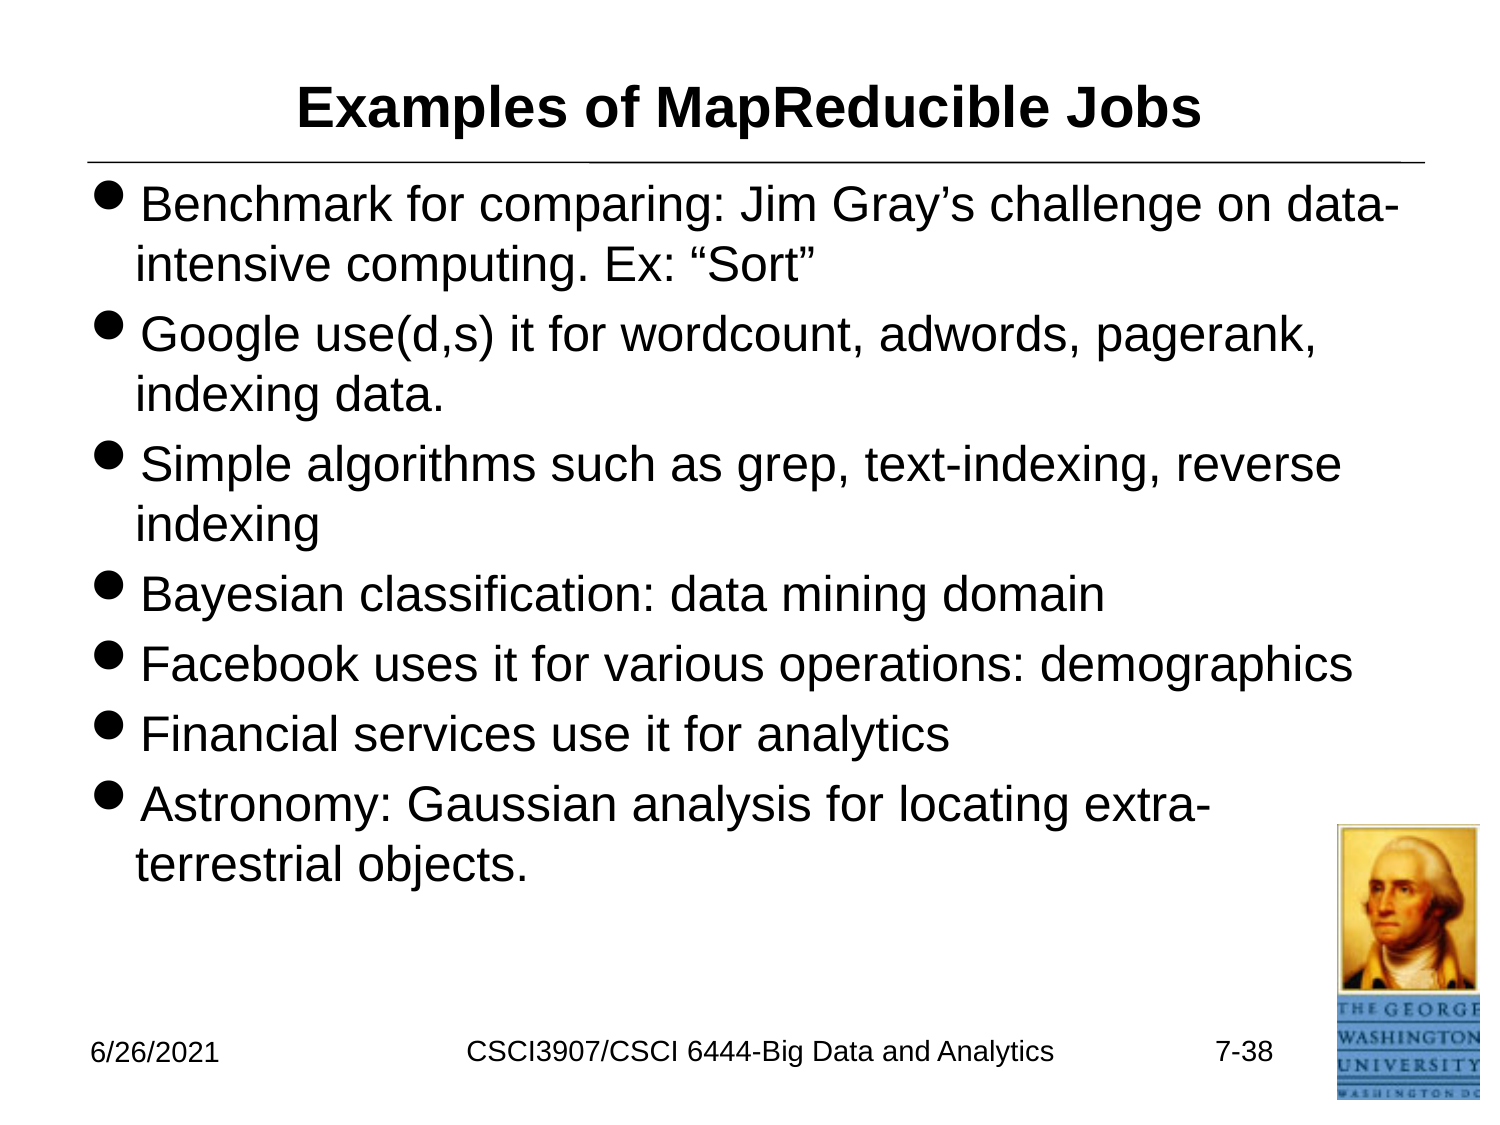

# Examples of MapReducible Jobs
Benchmark for comparing: Jim Gray’s challenge on data-intensive computing. Ex: “Sort”
Google use(d,s) it for wordcount, adwords, pagerank, indexing data.
Simple algorithms such as grep, text-indexing, reverse indexing
Bayesian classification: data mining domain
Facebook uses it for various operations: demographics
Financial services use it for analytics
Astronomy: Gaussian analysis for locating extra-terrestrial objects.

CSCI3907/CSCI 6444-Big Data and Analytics
7-38
6/26/2021